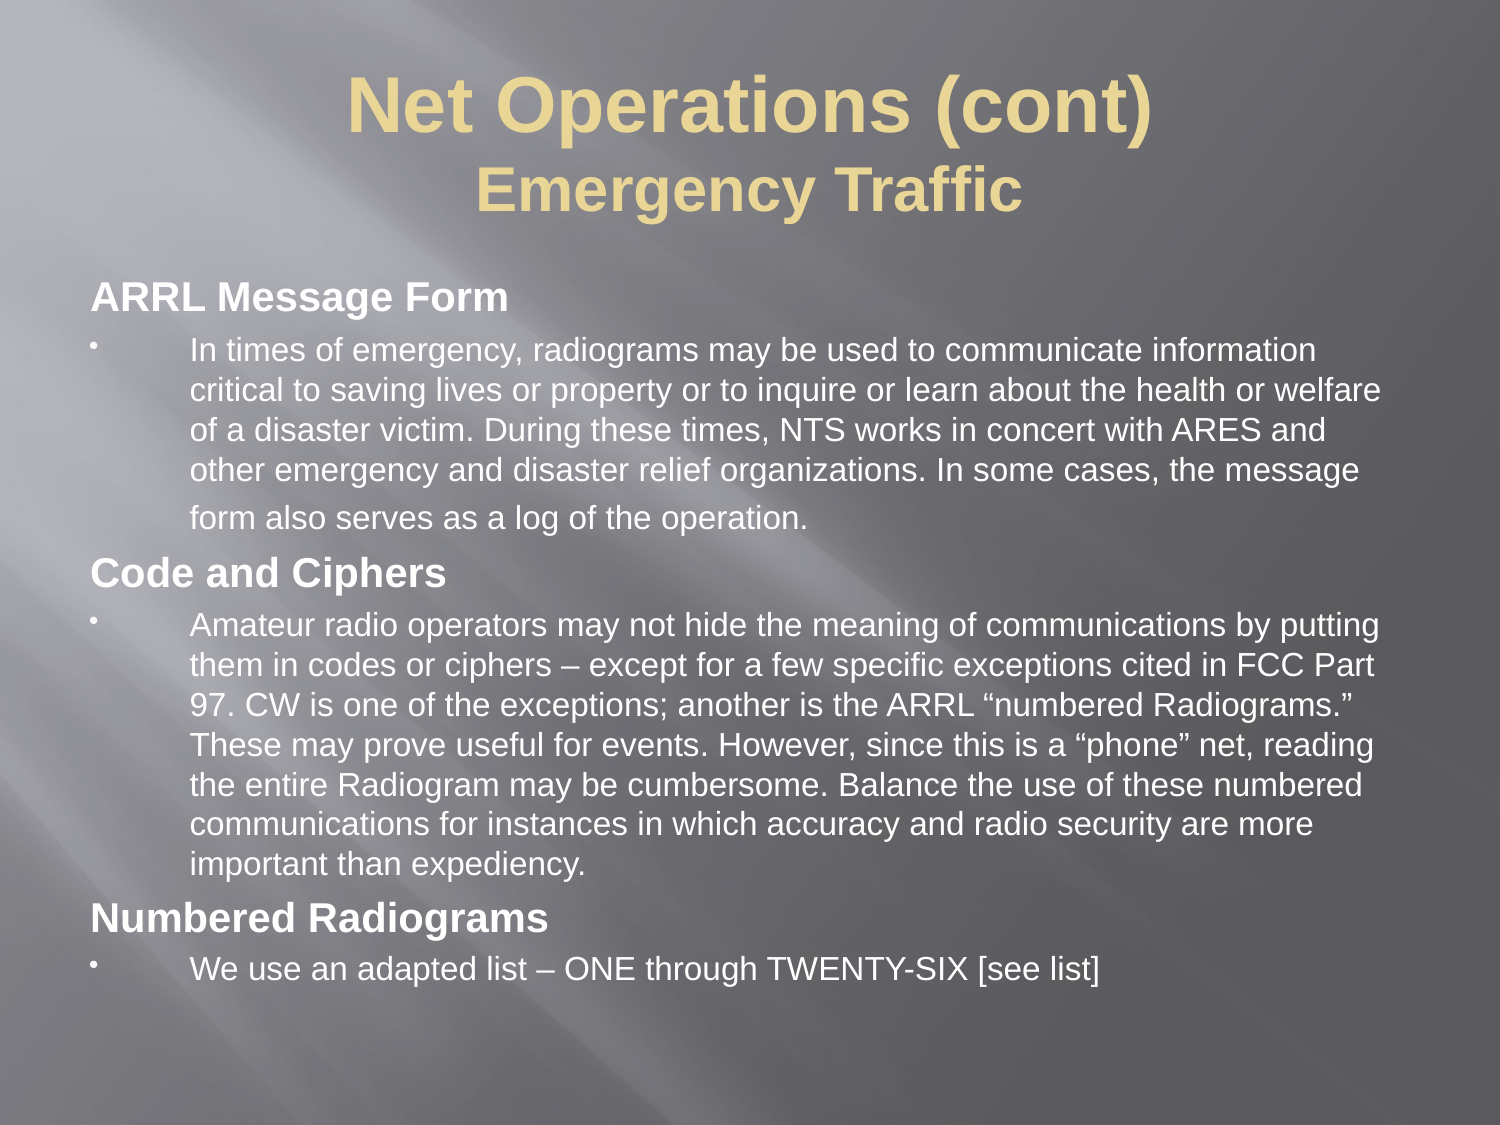

Net Operations (cont)
Emergency Traffic
ARRL Message Form
In times of emergency, radiograms may be used to communicate information critical to saving lives or property or to inquire or learn about the health or welfare of a disaster victim. During these times, NTS works in concert with ARES and other emergency and disaster relief organizations. In some cases, the message form also serves as a log of the operation.
Code and Ciphers
Amateur radio operators may not hide the meaning of communications by putting them in codes or ciphers – except for a few specific exceptions cited in FCC Part 97. CW is one of the exceptions; another is the ARRL “numbered Radiograms.” These may prove useful for events. However, since this is a “phone” net, reading the entire Radiogram may be cumbersome. Balance the use of these numbered communications for instances in which accuracy and radio security are more important than expediency.
Numbered Radiograms
We use an adapted list – ONE through TWENTY-SIX [see list]